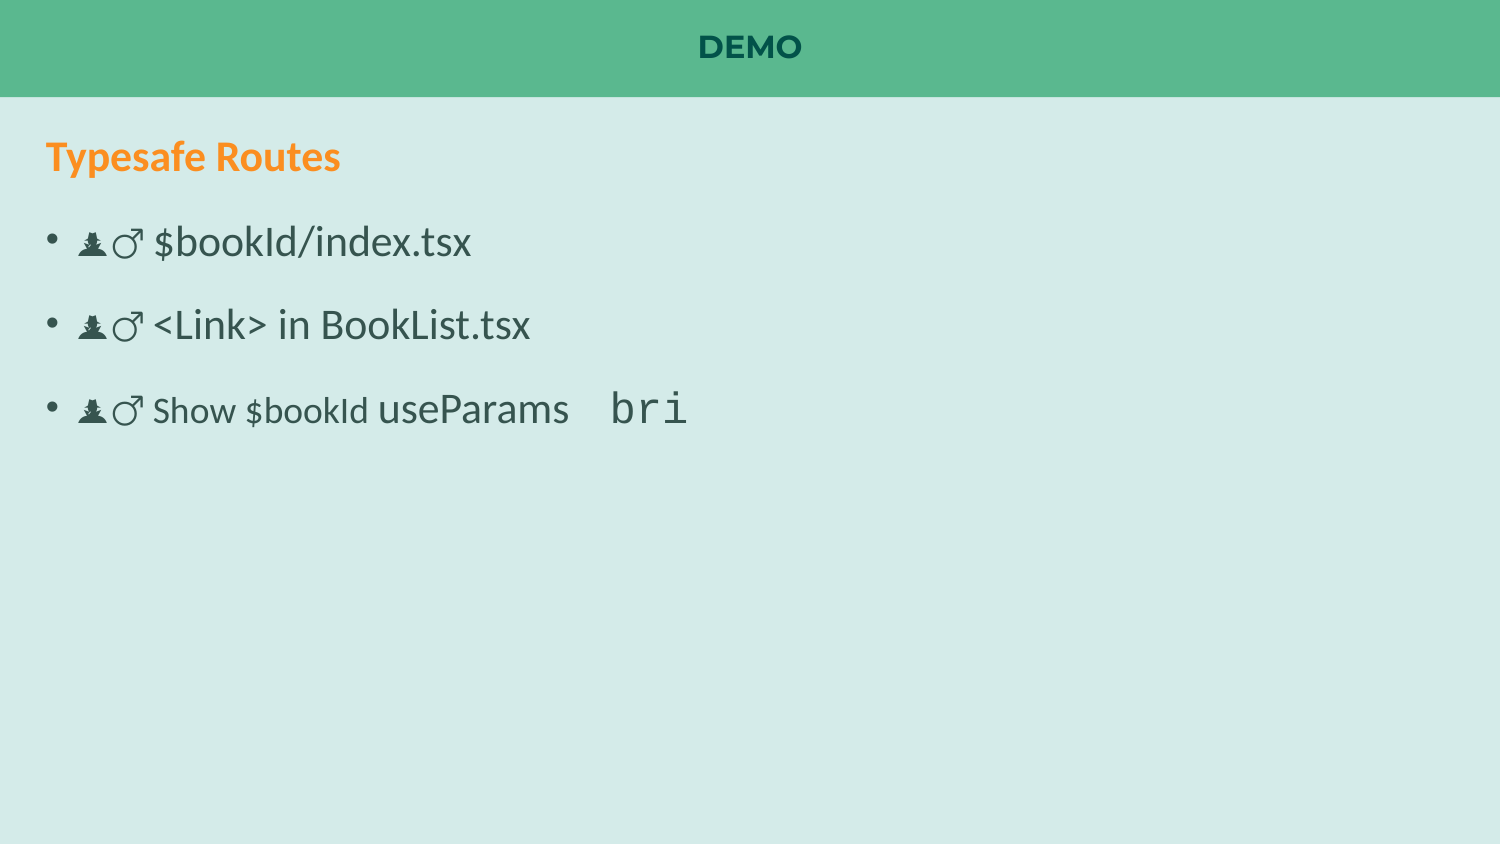

# Demo
Typesafe Routes
🕵️‍♂️ $bookId/index.tsx
🕵️‍♂️ <Link> in BookList.tsx
🕵️‍♂️ Show $bookId useParams    bri